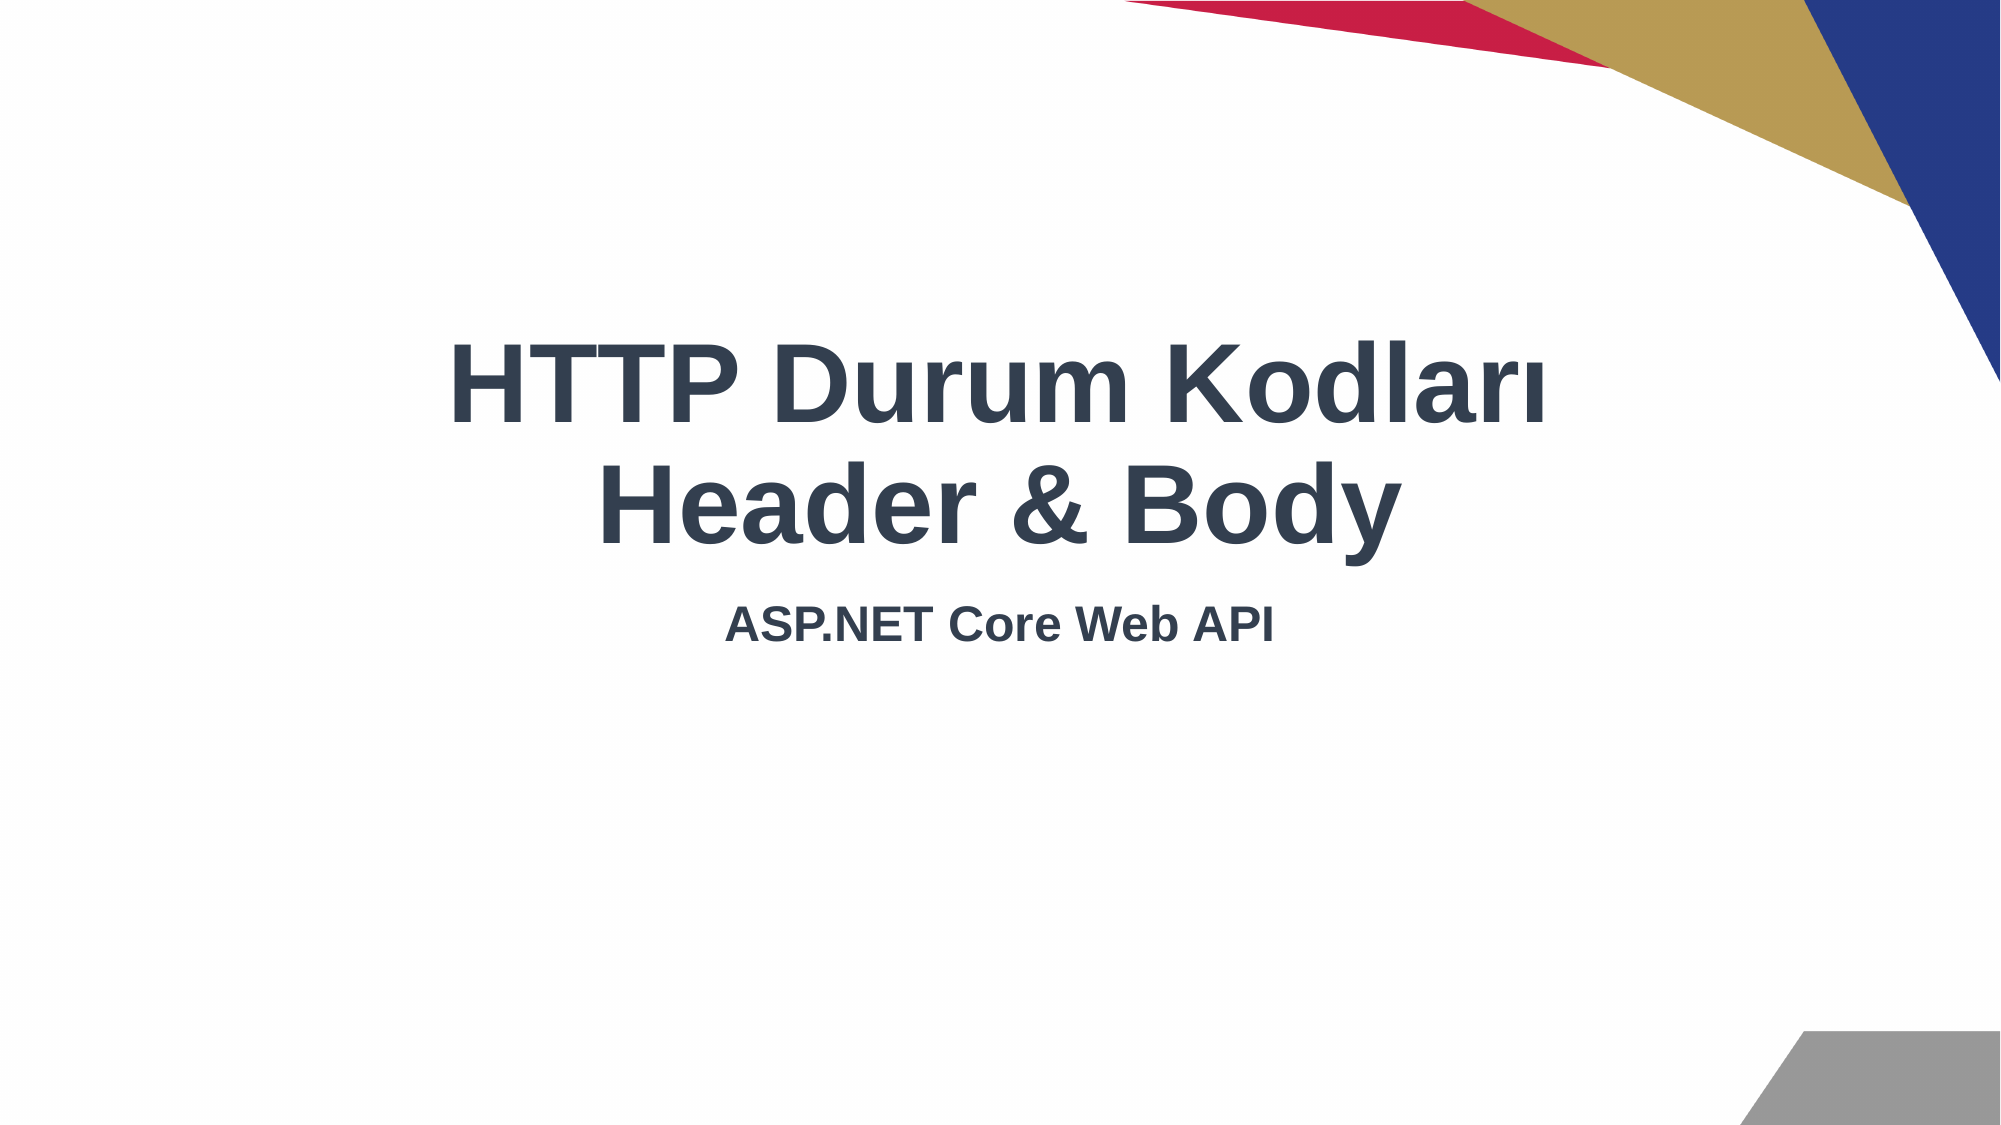

# HTTP Durum Kodları Header & Body
ASP.NET Core Web API